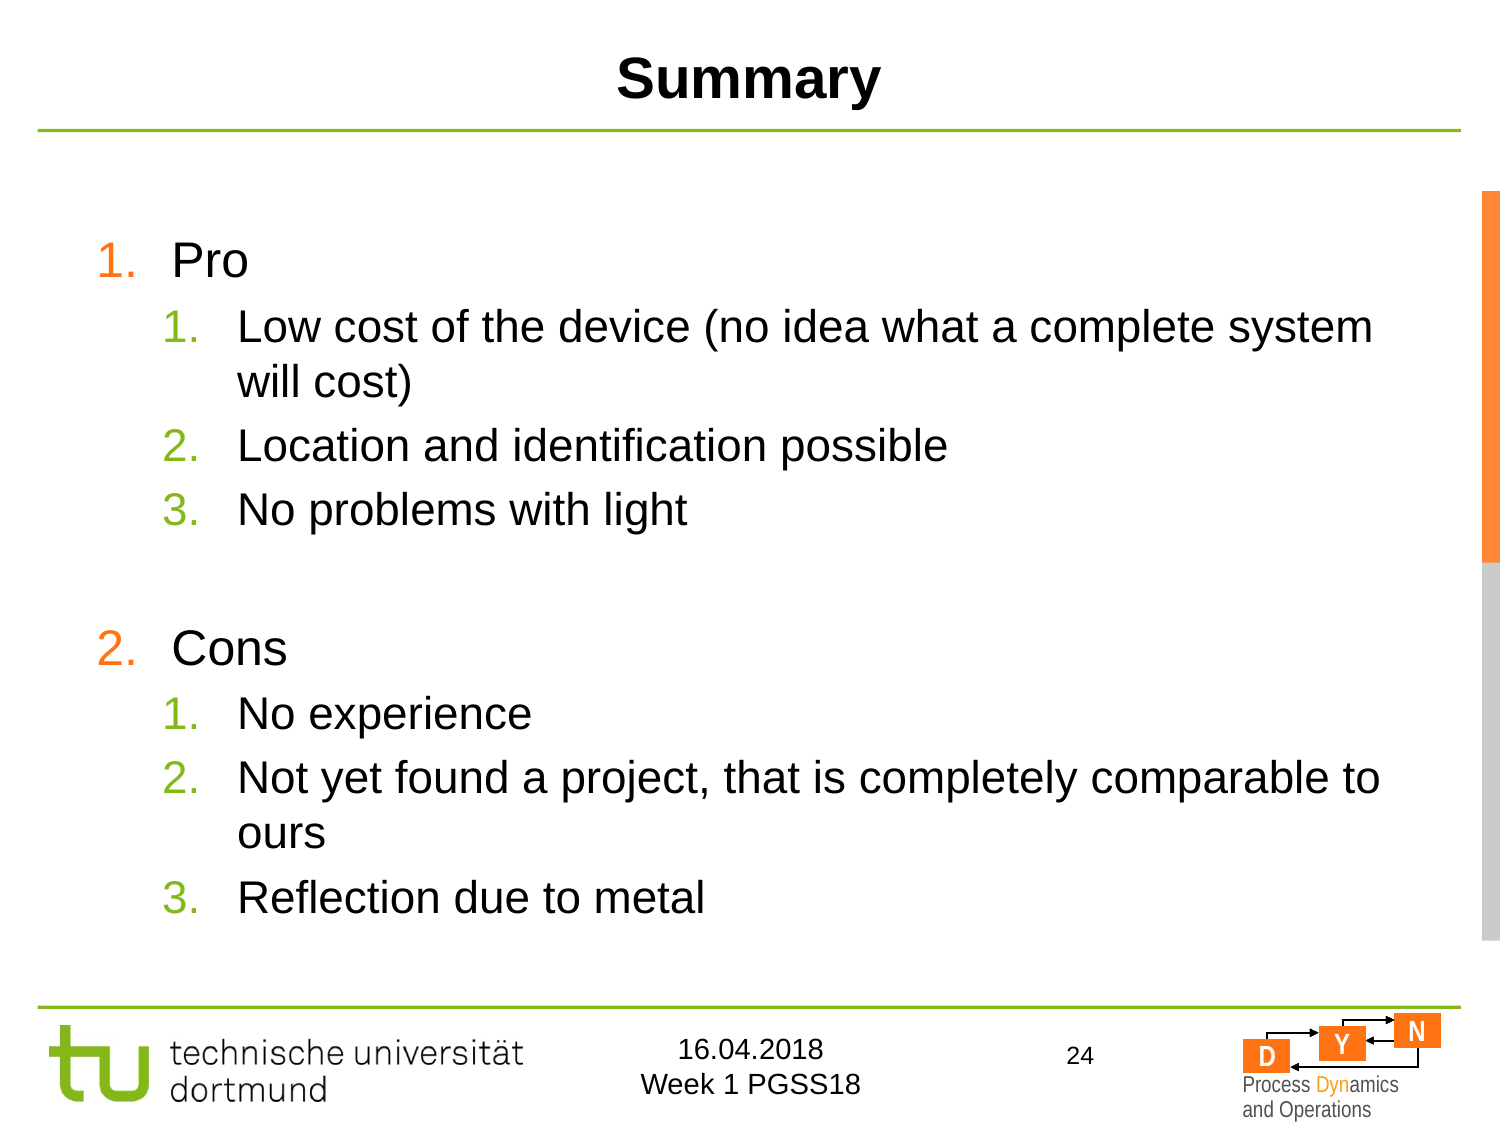

# Summary
Pro
Low cost of the device (no idea what a complete system will cost)
Location and identification possible
No problems with light

Cons
No experience
Not yet found a project, that is completely comparable to ours
Reflection due to metal
24